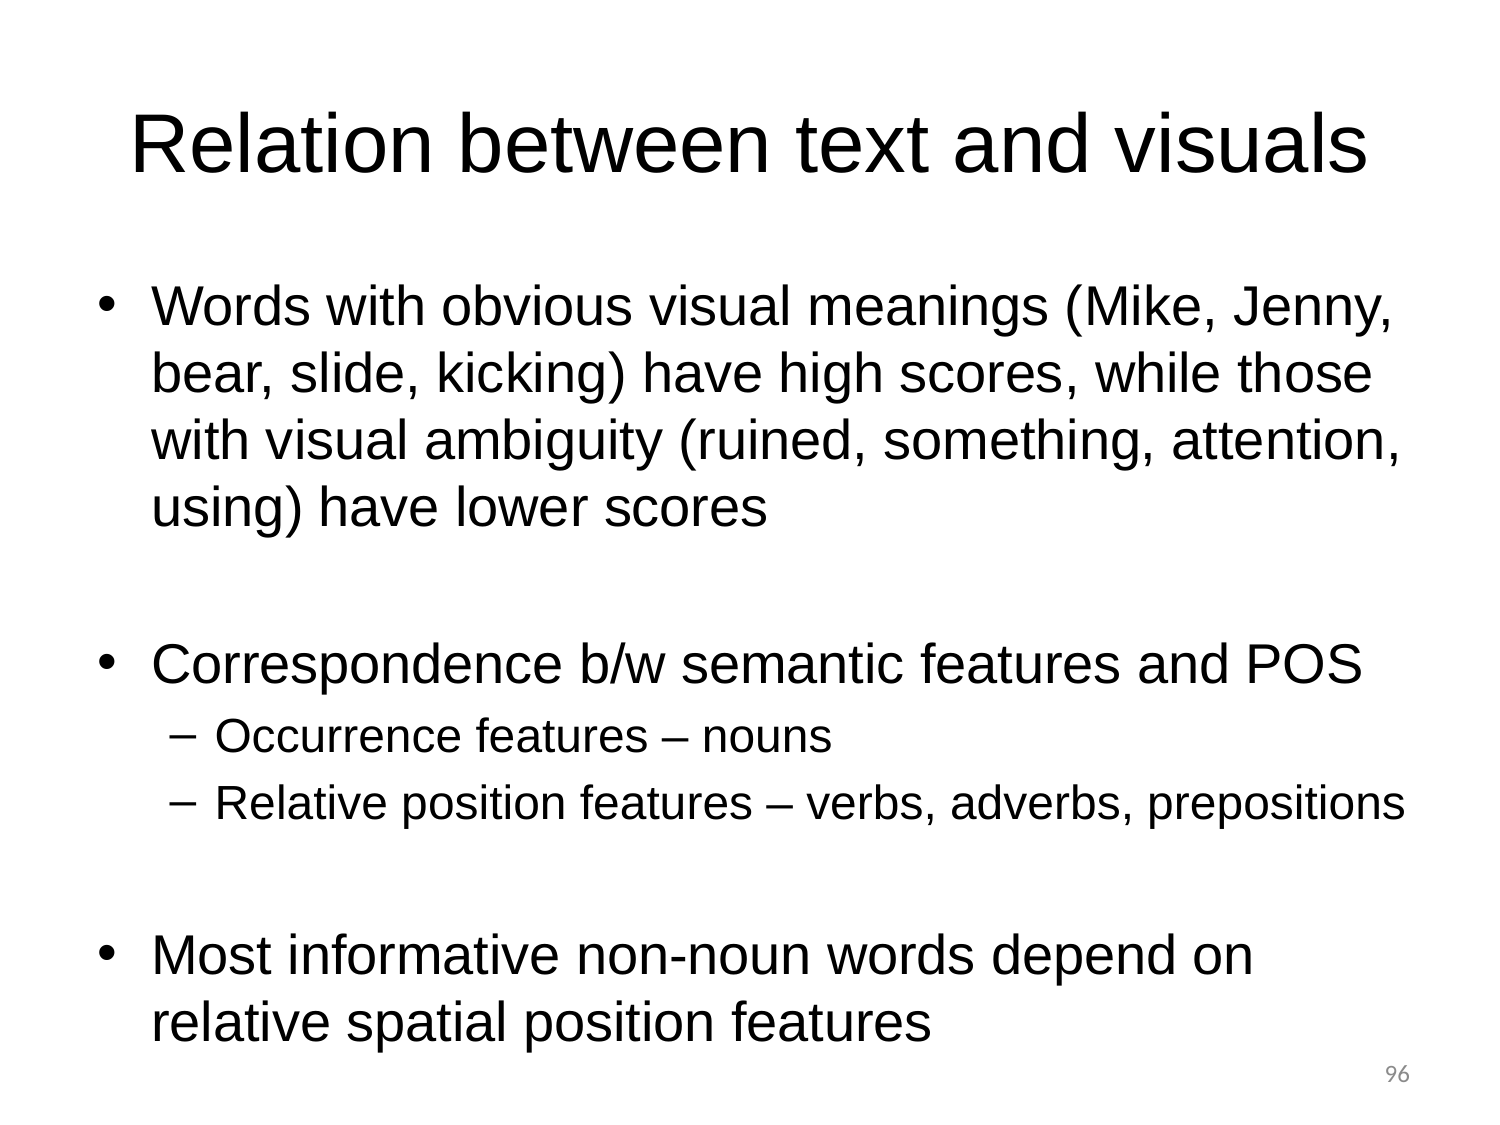

# Relation between text and visuals
Words with obvious visual meanings (Mike, Jenny, bear, slide, kicking) have high scores, while those with visual ambiguity (ruined, something, attention, using) have lower scores

Correspondence b/w semantic features and POS
Occurrence features – nouns
Relative position features – verbs, adverbs, prepositions

Most informative non-noun words depend on relative spatial position features

96